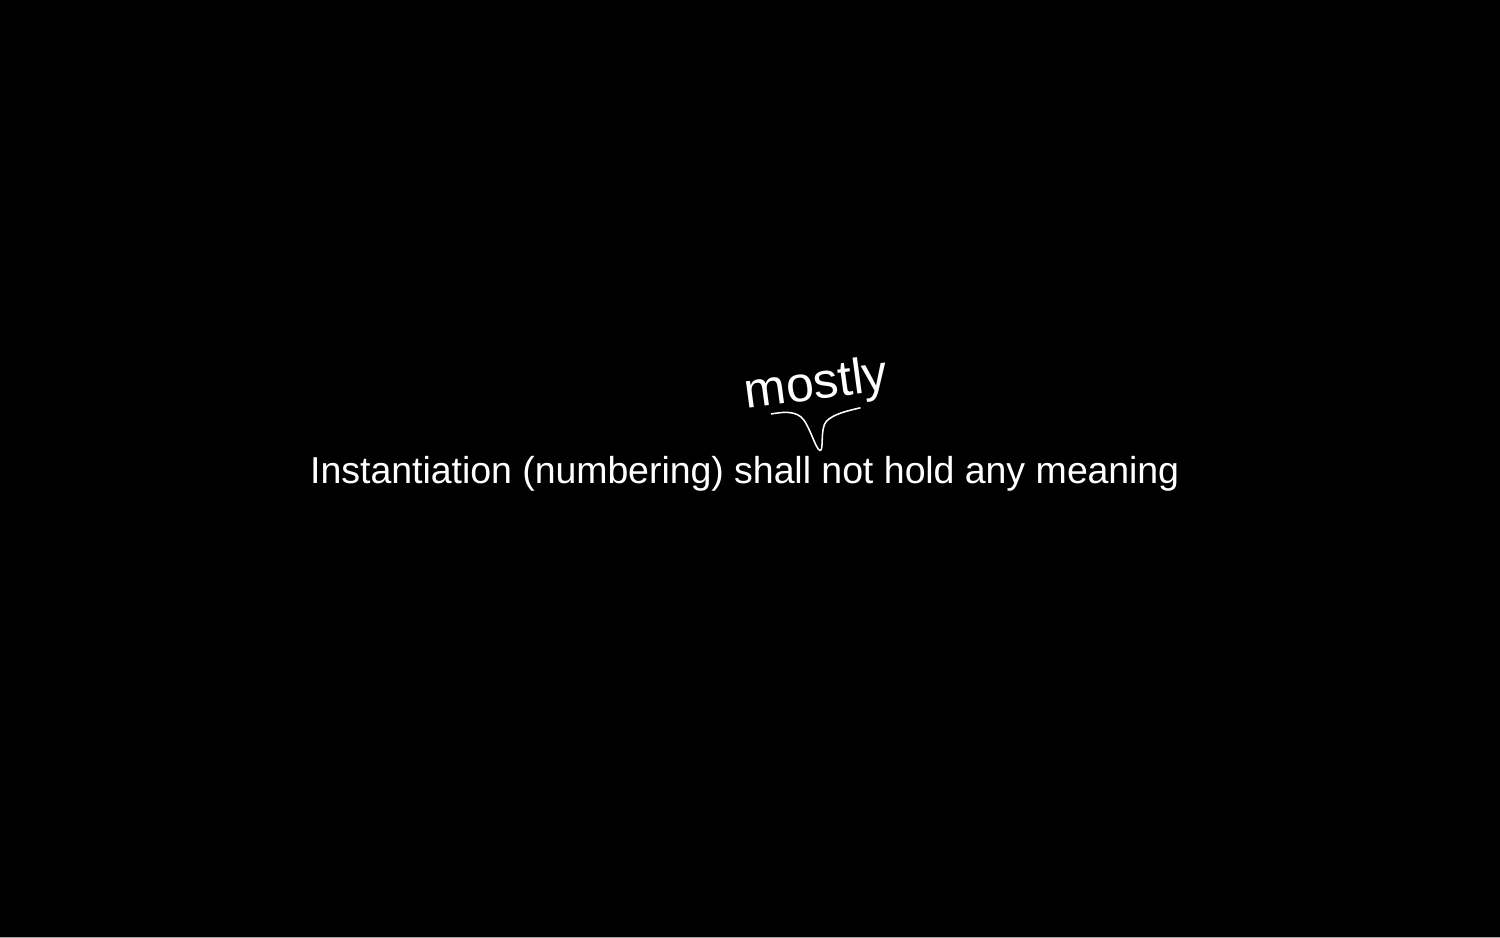

Instantiation (numbering) shall not hold any meaning
#

mostly

16